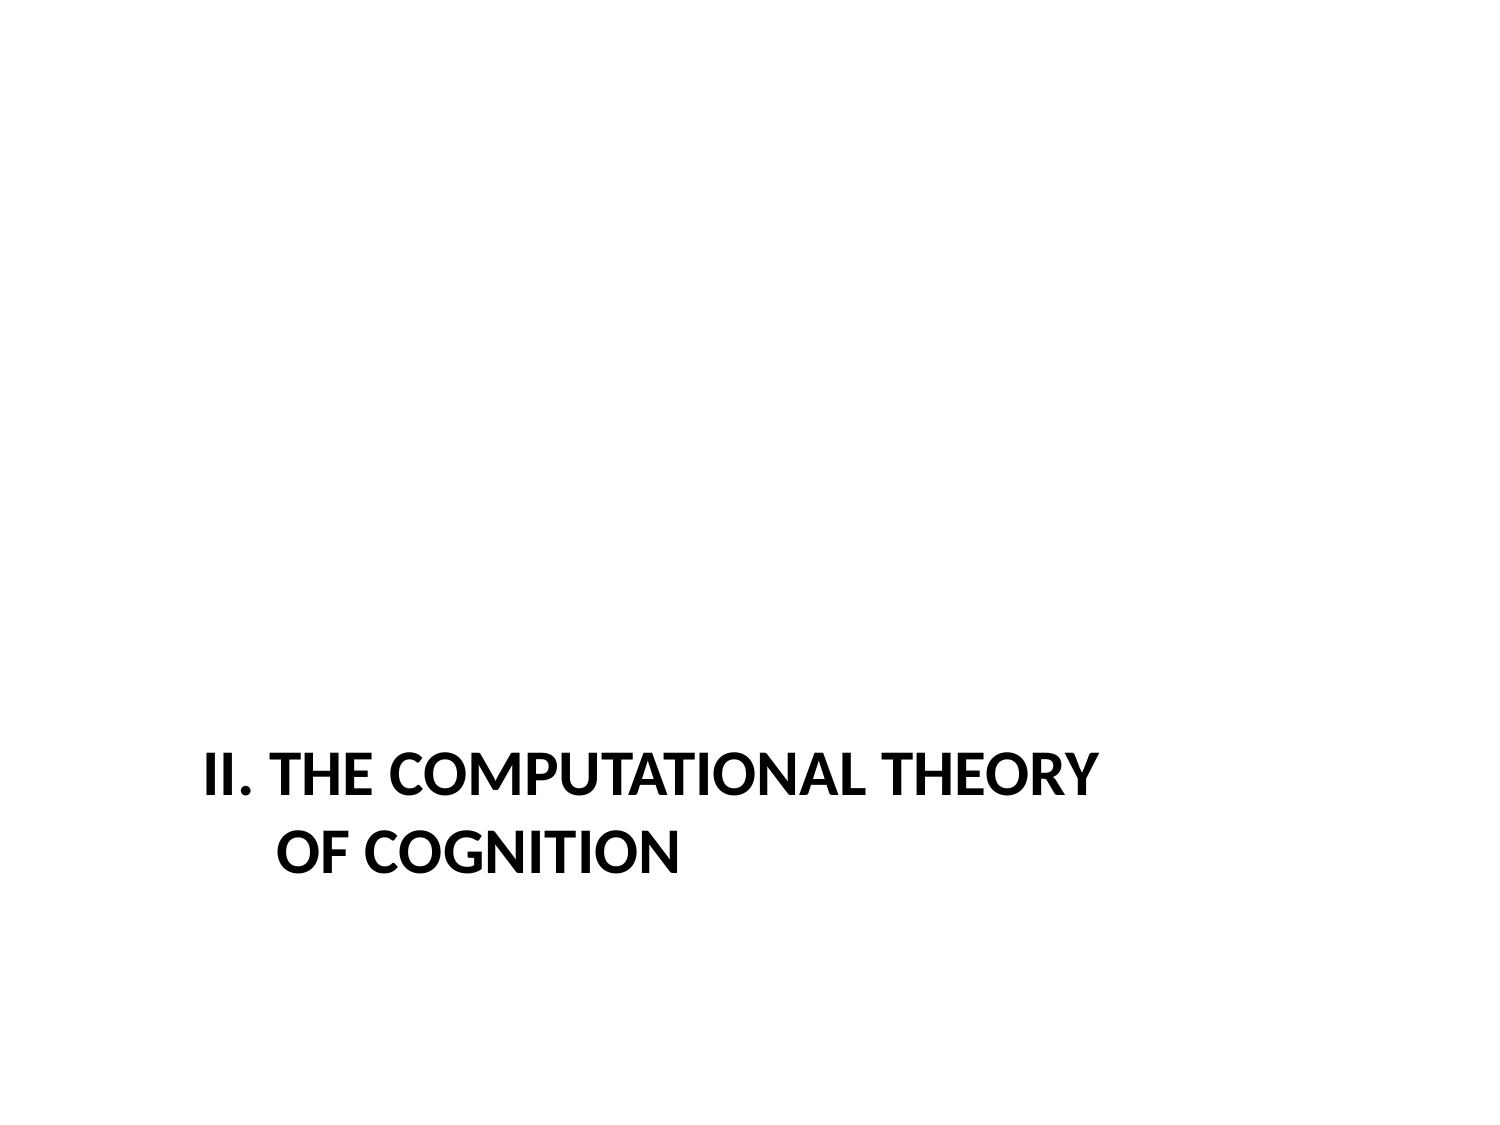

# II. The computational theory of cognition